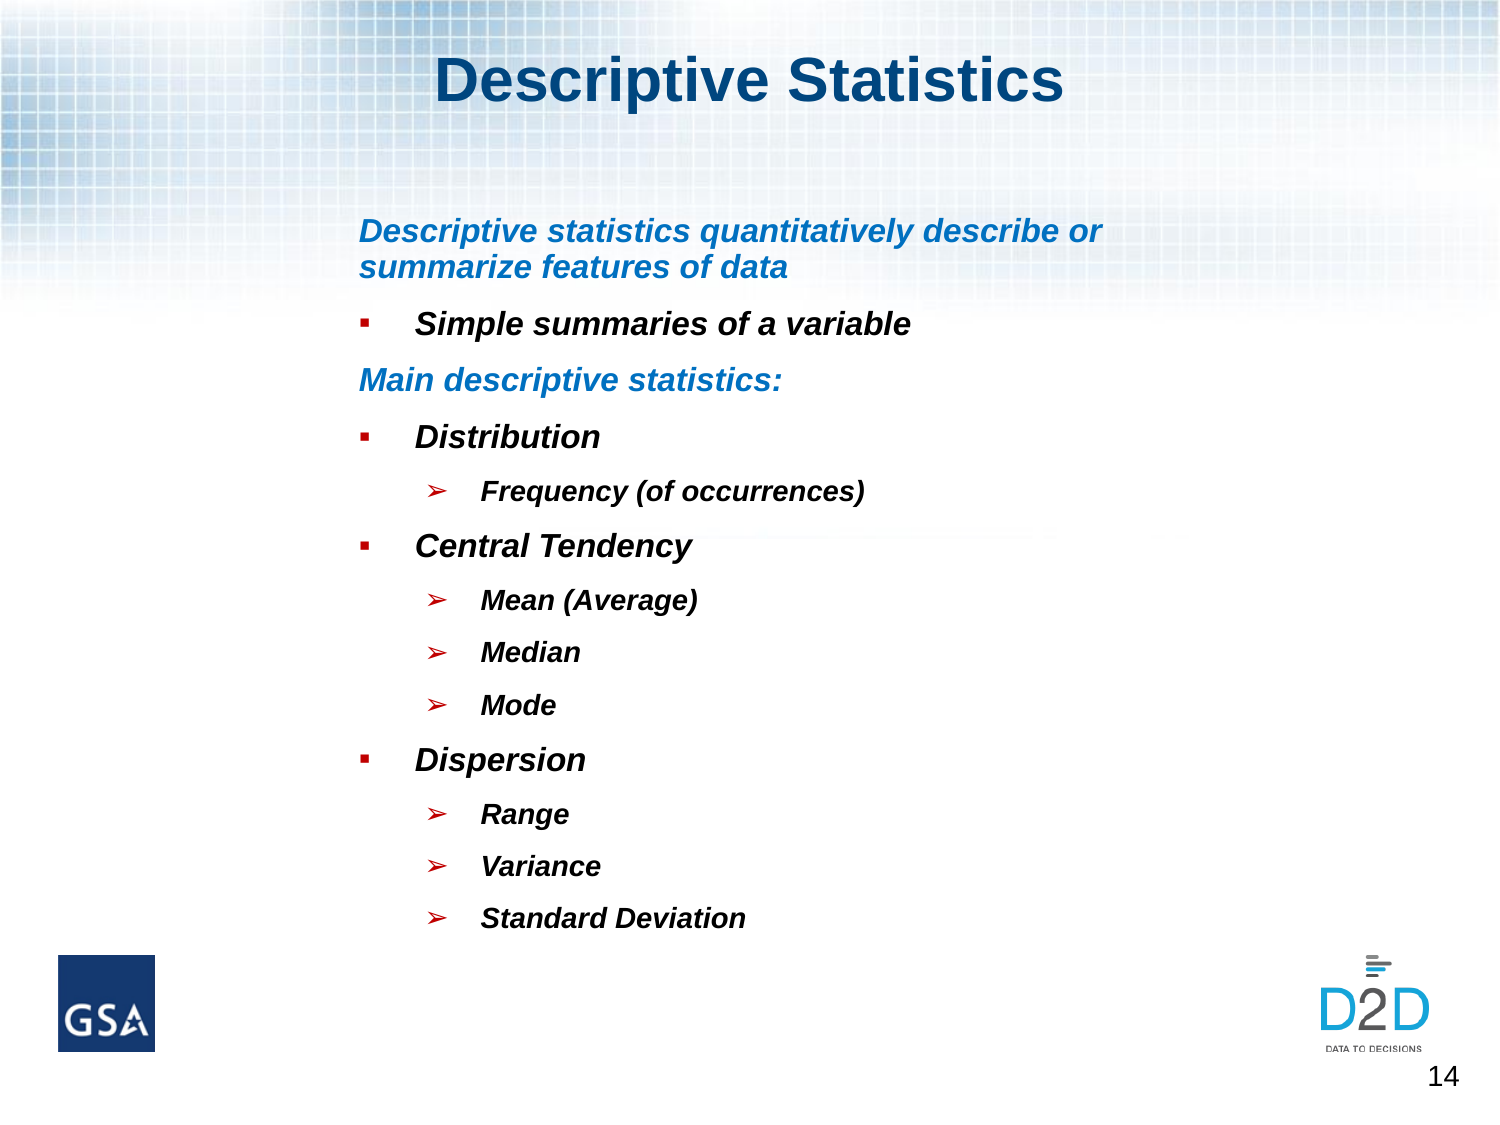

# Descriptive Statistics
Descriptive statistics quantitatively describe or summarize features of data
Simple summaries of a variable
Main descriptive statistics:
Distribution
Frequency (of occurrences)
Central Tendency
Mean (Average)
Median
Mode
Dispersion
Range
Variance
Standard Deviation

14